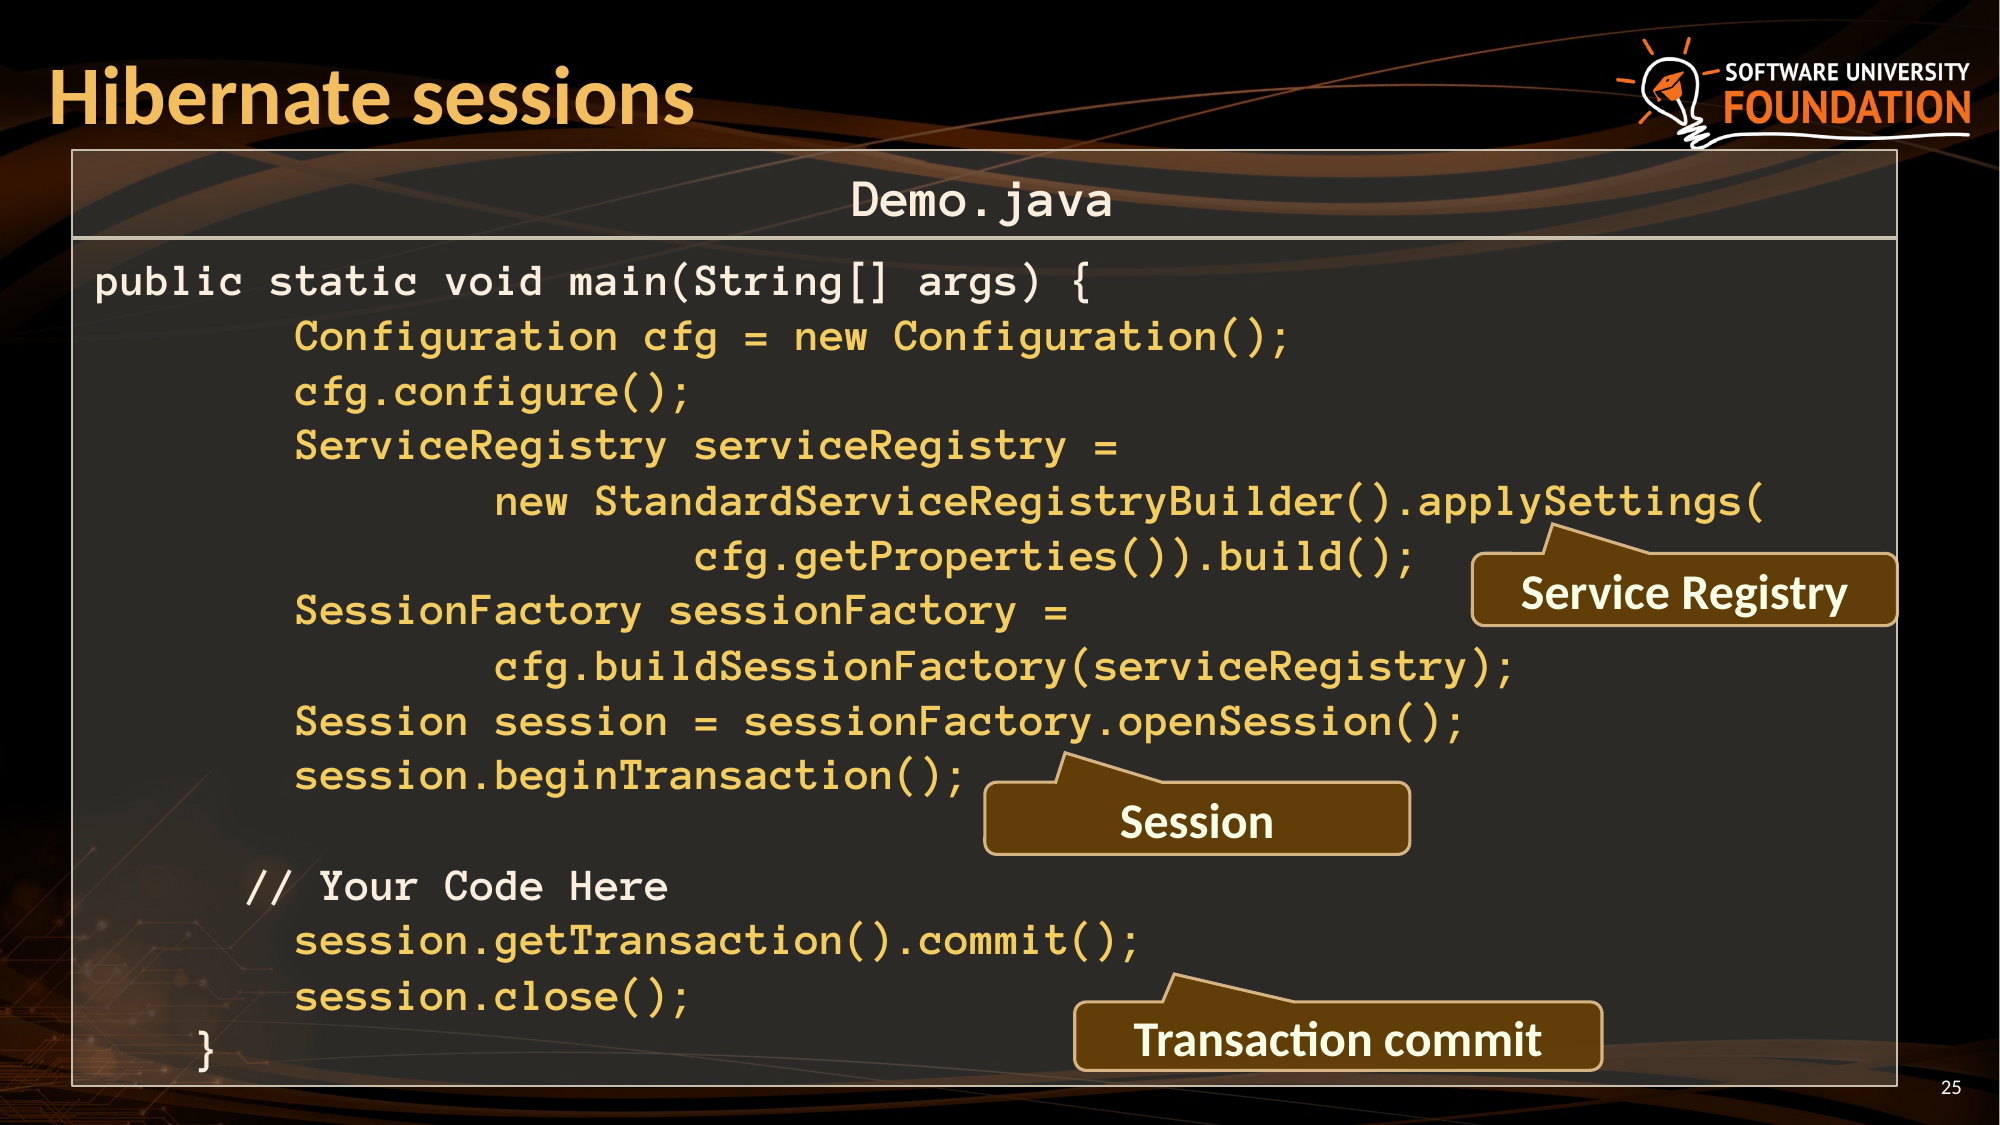

# Hibernate sessions
Demo.java
public static void main(String[] args) {
        Configuration cfg = new Configuration();
        cfg.configure();
        ServiceRegistry serviceRegistry =
                new StandardServiceRegistryBuilder().applySettings(
                        cfg.getProperties()).build();
        SessionFactory sessionFactory =
                cfg.buildSessionFactory(serviceRegistry);
        Session session = sessionFactory.openSession();
        session.beginTransaction();

	// Your Code Here
        session.getTransaction().commit();
        session.close();
    }
Service Registry
Session
Transaction commit
25